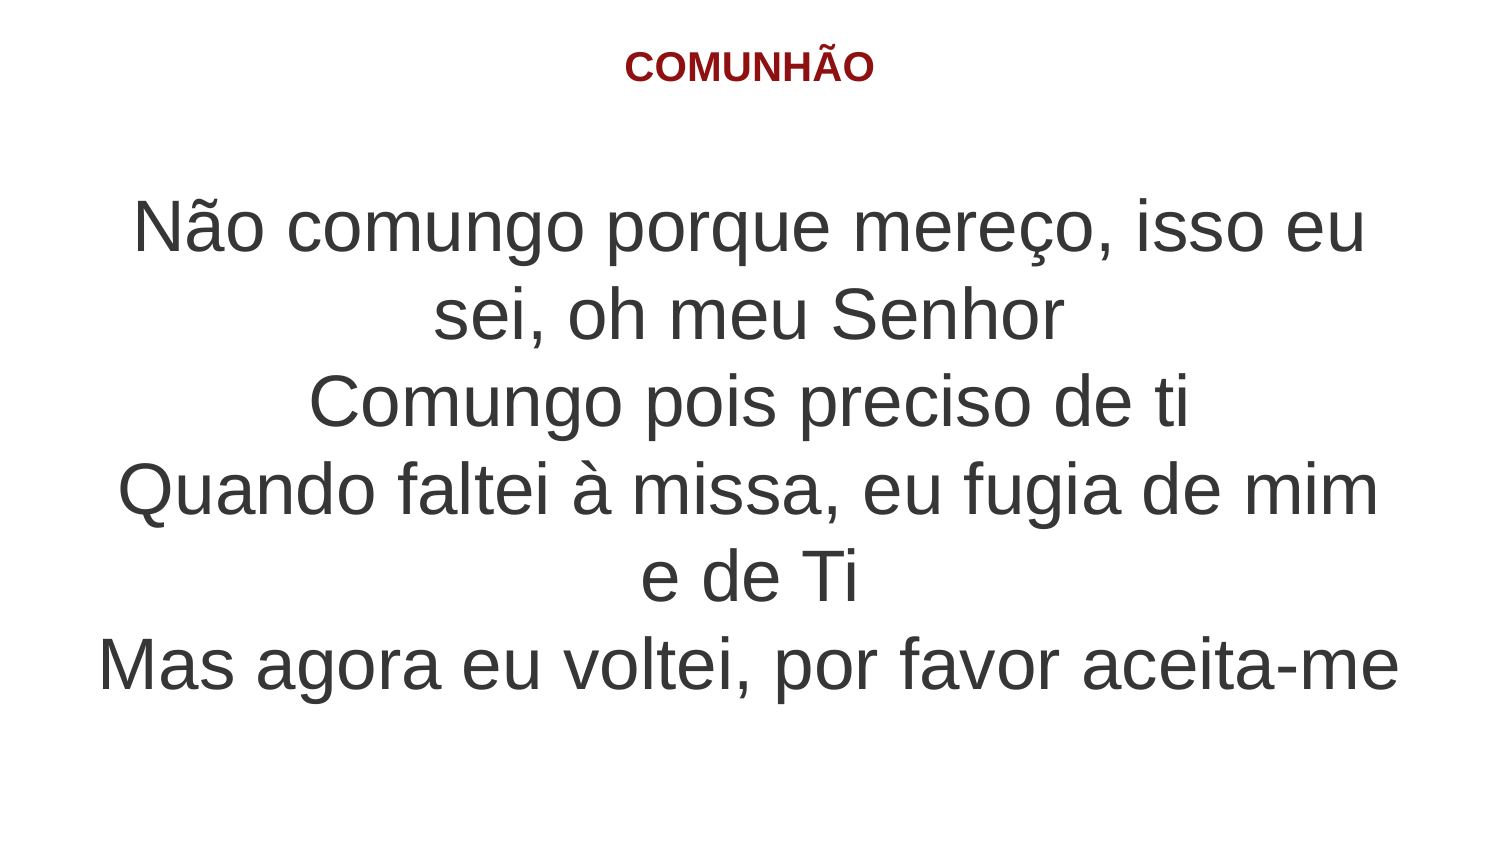

COMUNHÃO
Não comungo porque mereço, isso eu sei, oh meu Senhor
Comungo pois preciso de ti
Quando faltei à missa, eu fugia de mim e de Ti
Mas agora eu voltei, por favor aceita-me